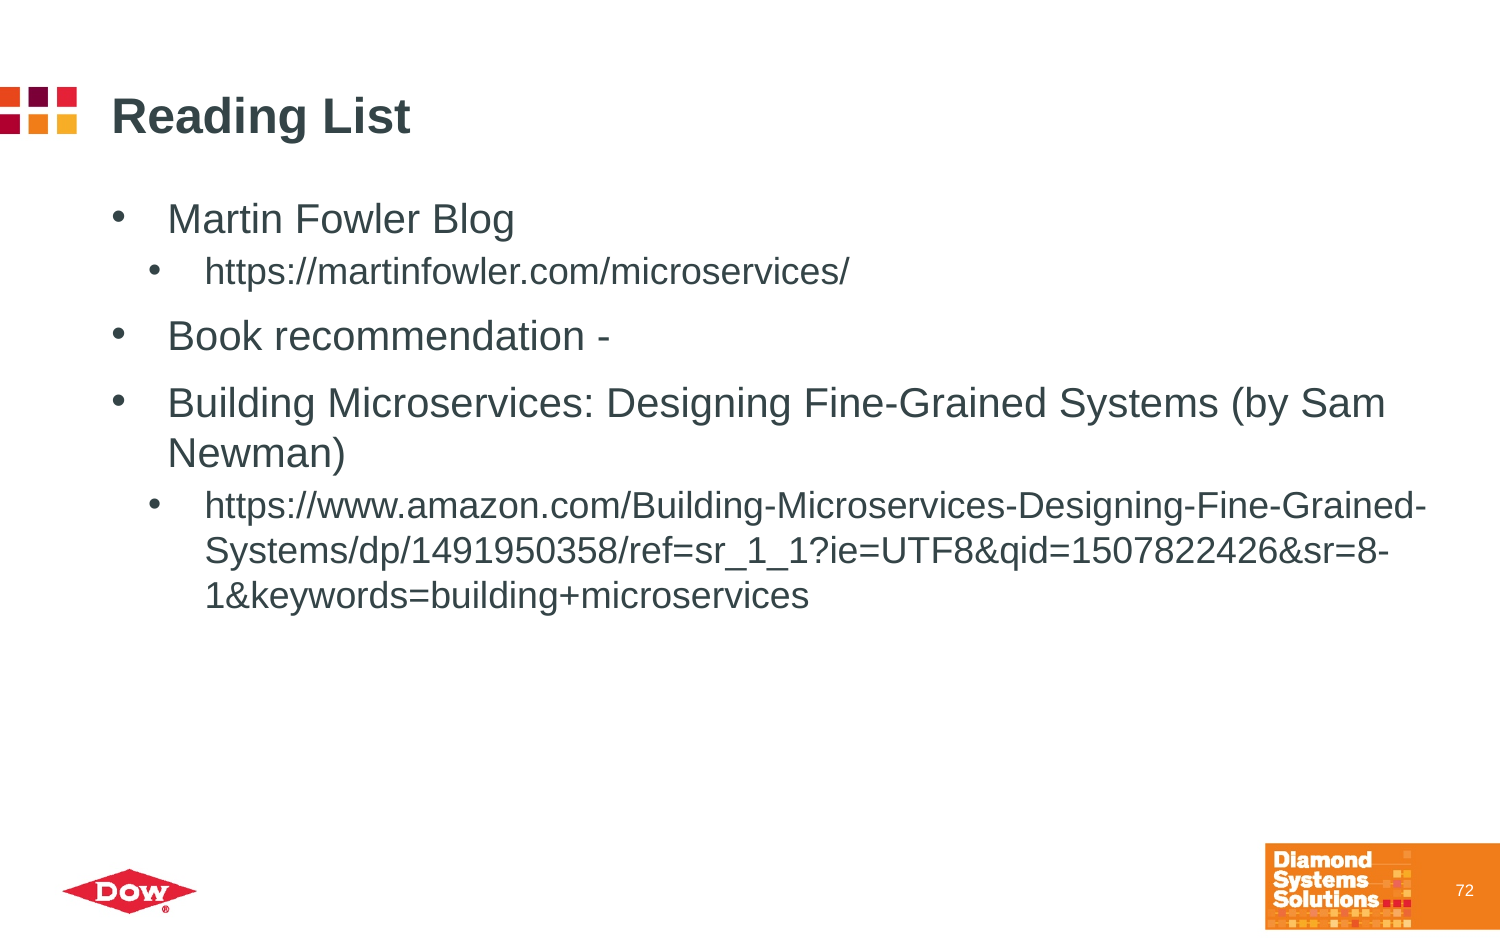

# Reading List
Martin Fowler Blog
https://martinfowler.com/microservices/
Book recommendation -
Building Microservices: Designing Fine-Grained Systems (by Sam Newman)
https://www.amazon.com/Building-Microservices-Designing-Fine-Grained-Systems/dp/1491950358/ref=sr_1_1?ie=UTF8&qid=1507822426&sr=8-1&keywords=building+microservices

72